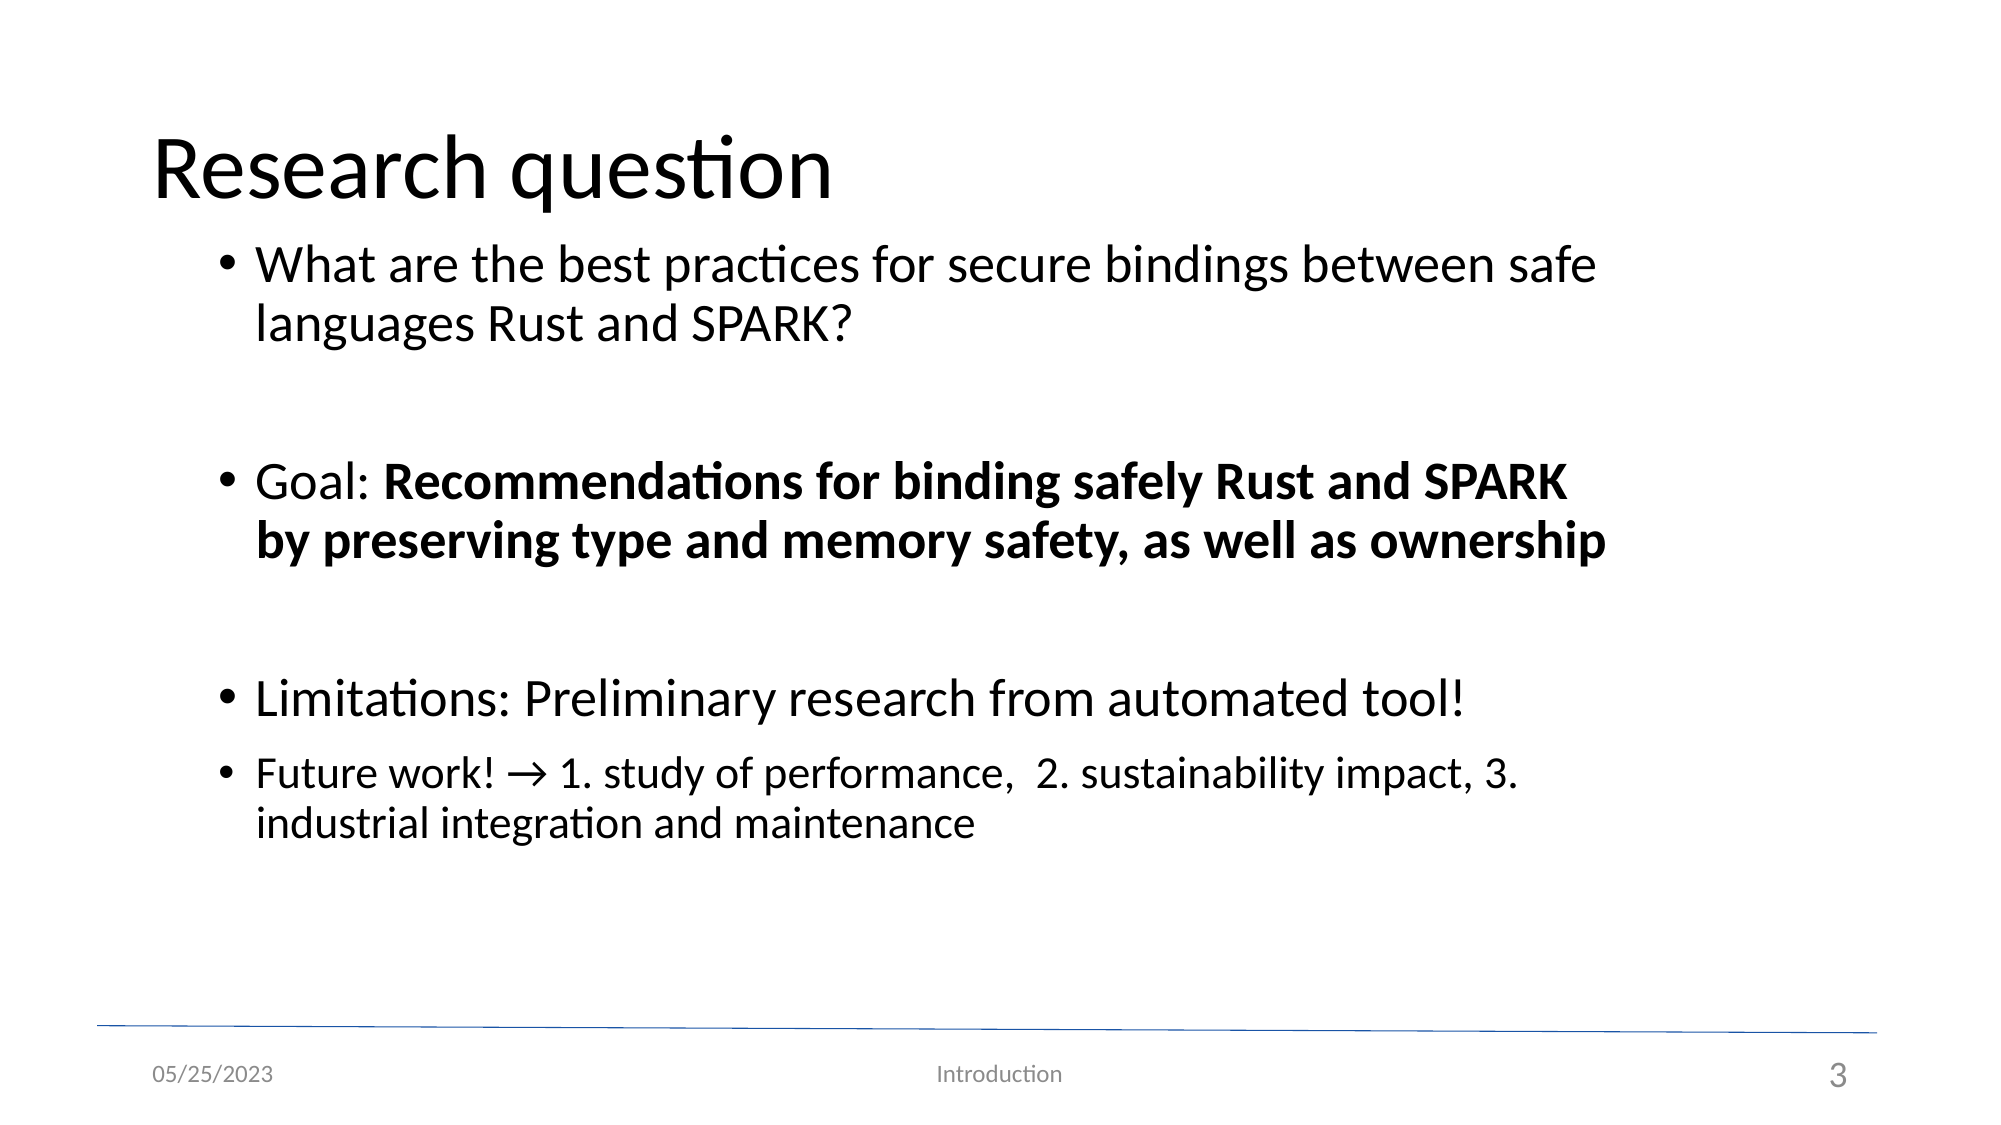

# Research question
What are the best practices for secure bindings between safe languages Rust and SPARK?

Goal: Recommendations for binding safely Rust and SPARK by preserving type and memory safety, as well as ownership

Limitations: Preliminary research from automated tool!
Future work! → 1. study of performance,  2. sustainability impact, 3. industrial integration and maintenance

05/25/2023
Introduction
3